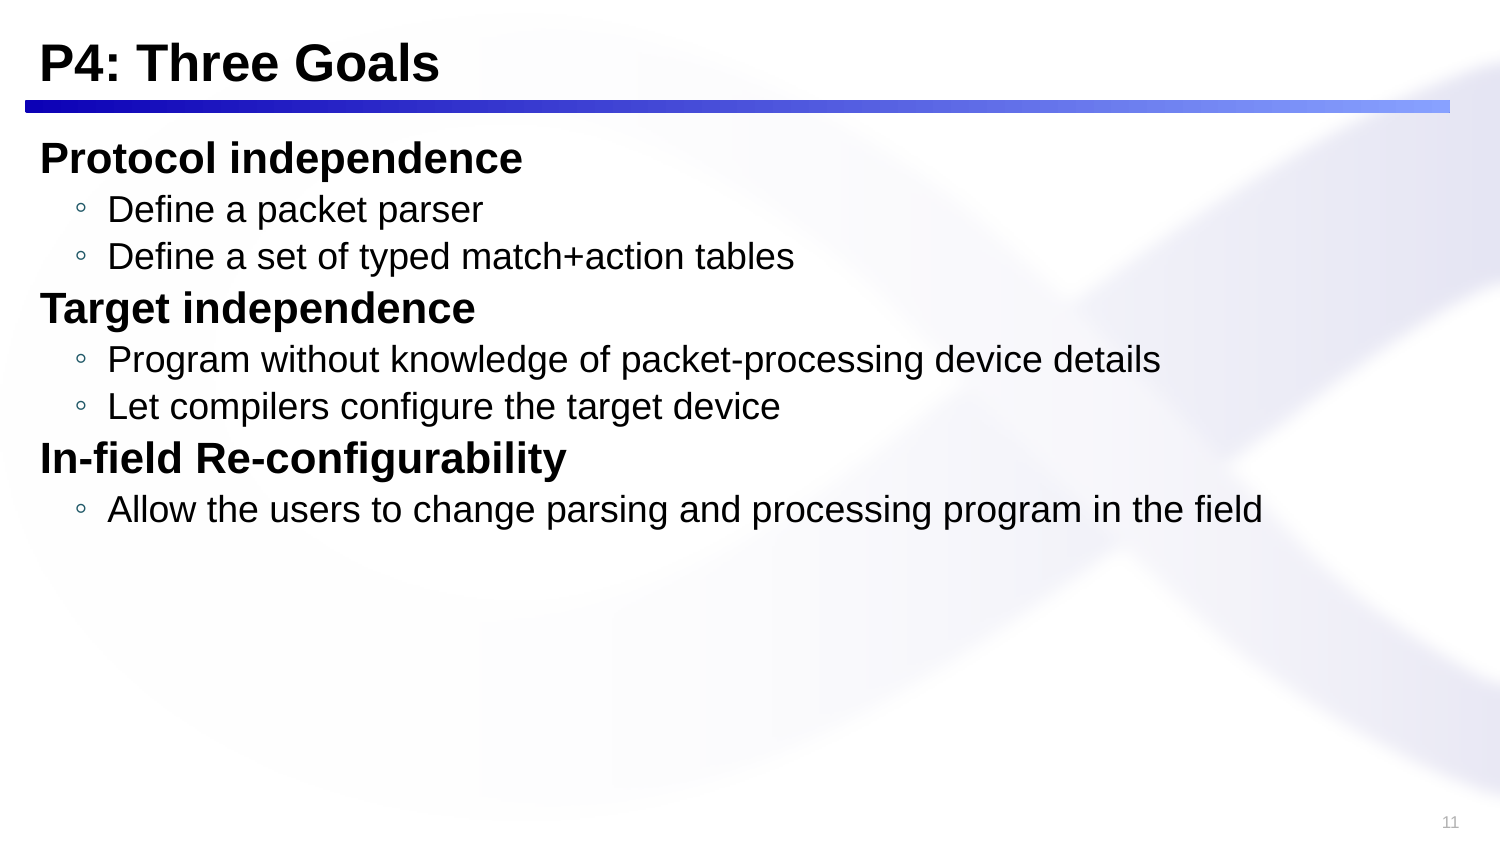

# P4: Three Goals
Protocol independence
Define a packet parser
Define a set of typed match+action tables
Target independence
Program without knowledge of packet-processing device details
Let compilers configure the target device
In-field Re-configurability
Allow the users to change parsing and processing program in the field

11